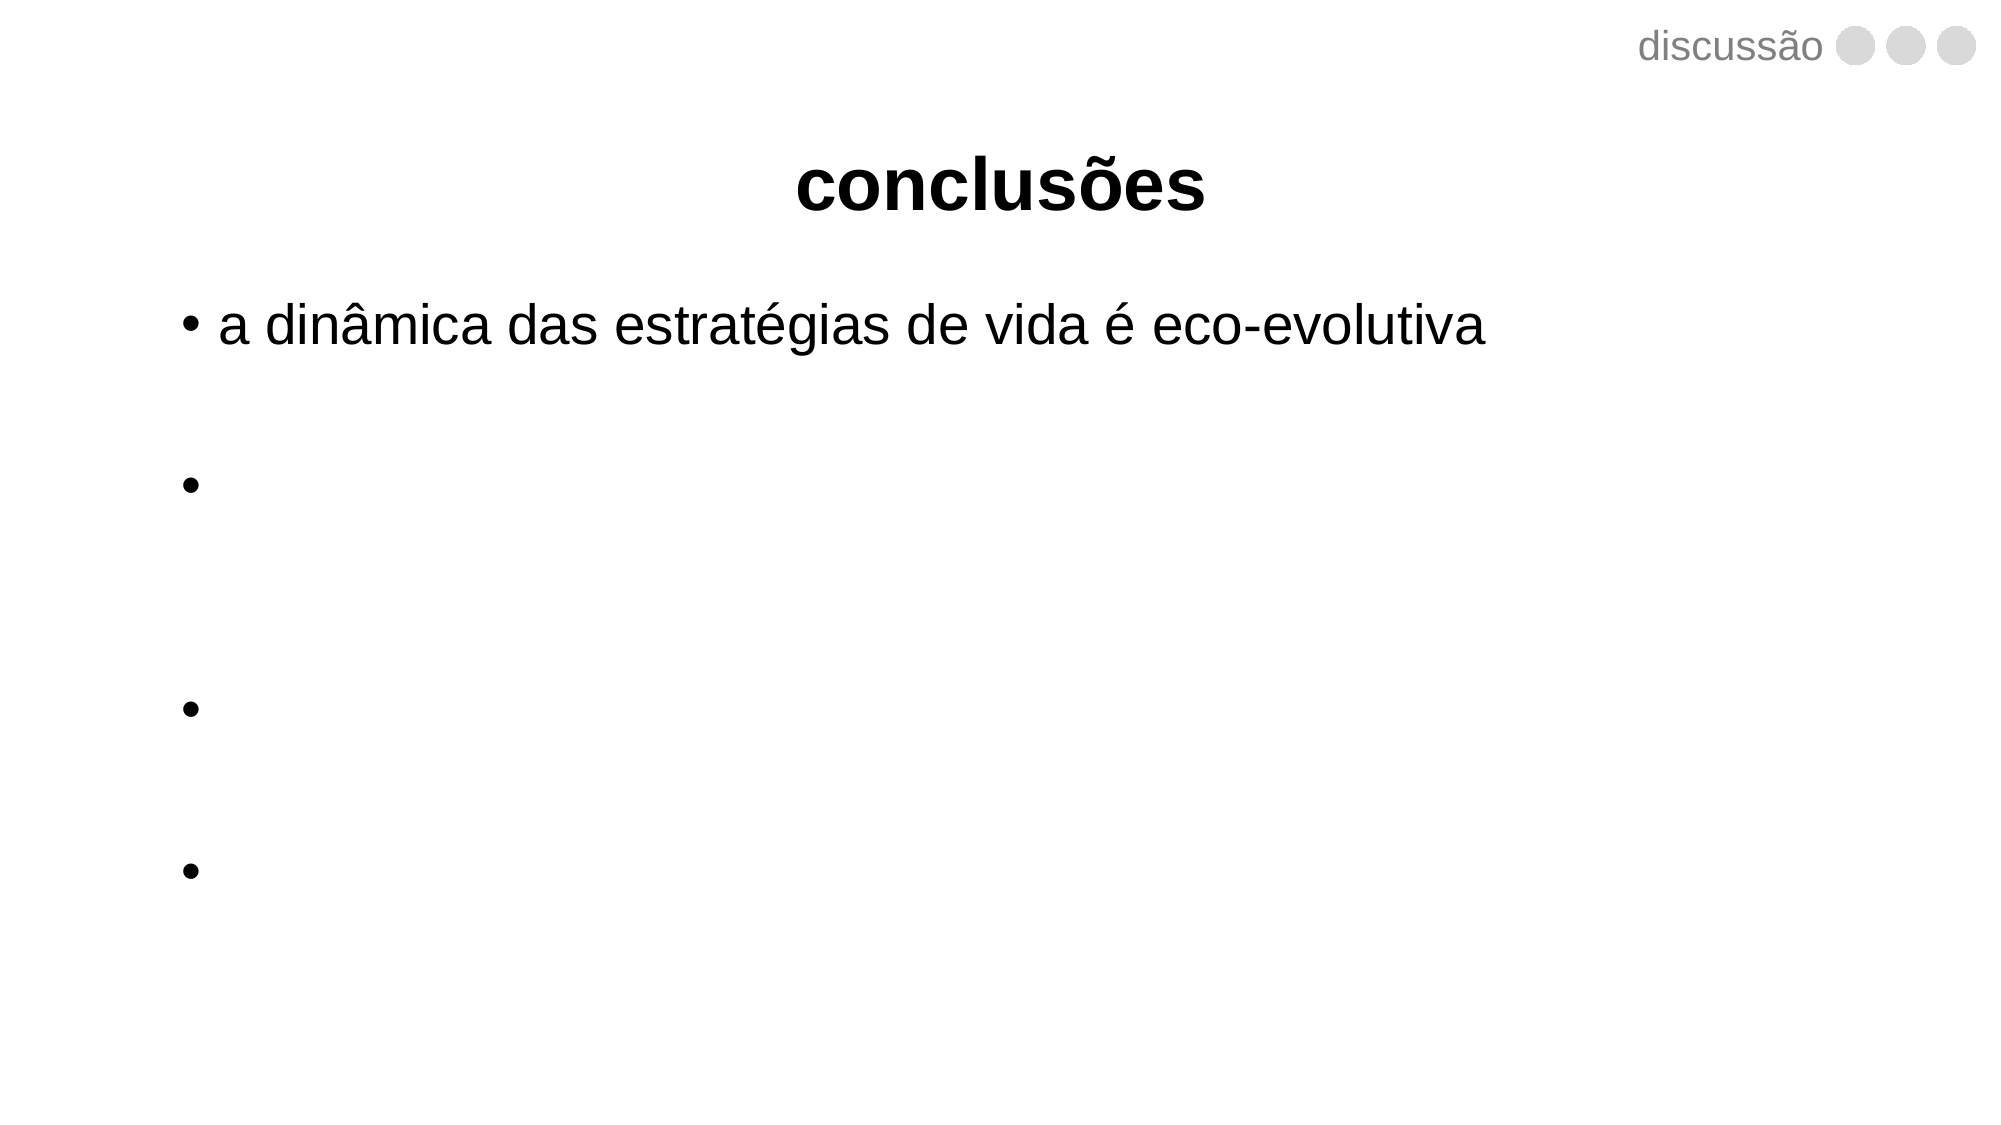

conclusões
discussão

a dinâmica das estratégias de vida é eco-evolutiva

efeito do distúrbio nas estratégias de vida é diferente comparando dinâmicas ecológicas e evolutivas

há padrões que emergem apenas em dinâmicas eco-evolutivas

o distúrbio deve ser estudado em dinâmicas eco-evolutivas, na interface entre Biologia Evolutiva e Ecologia